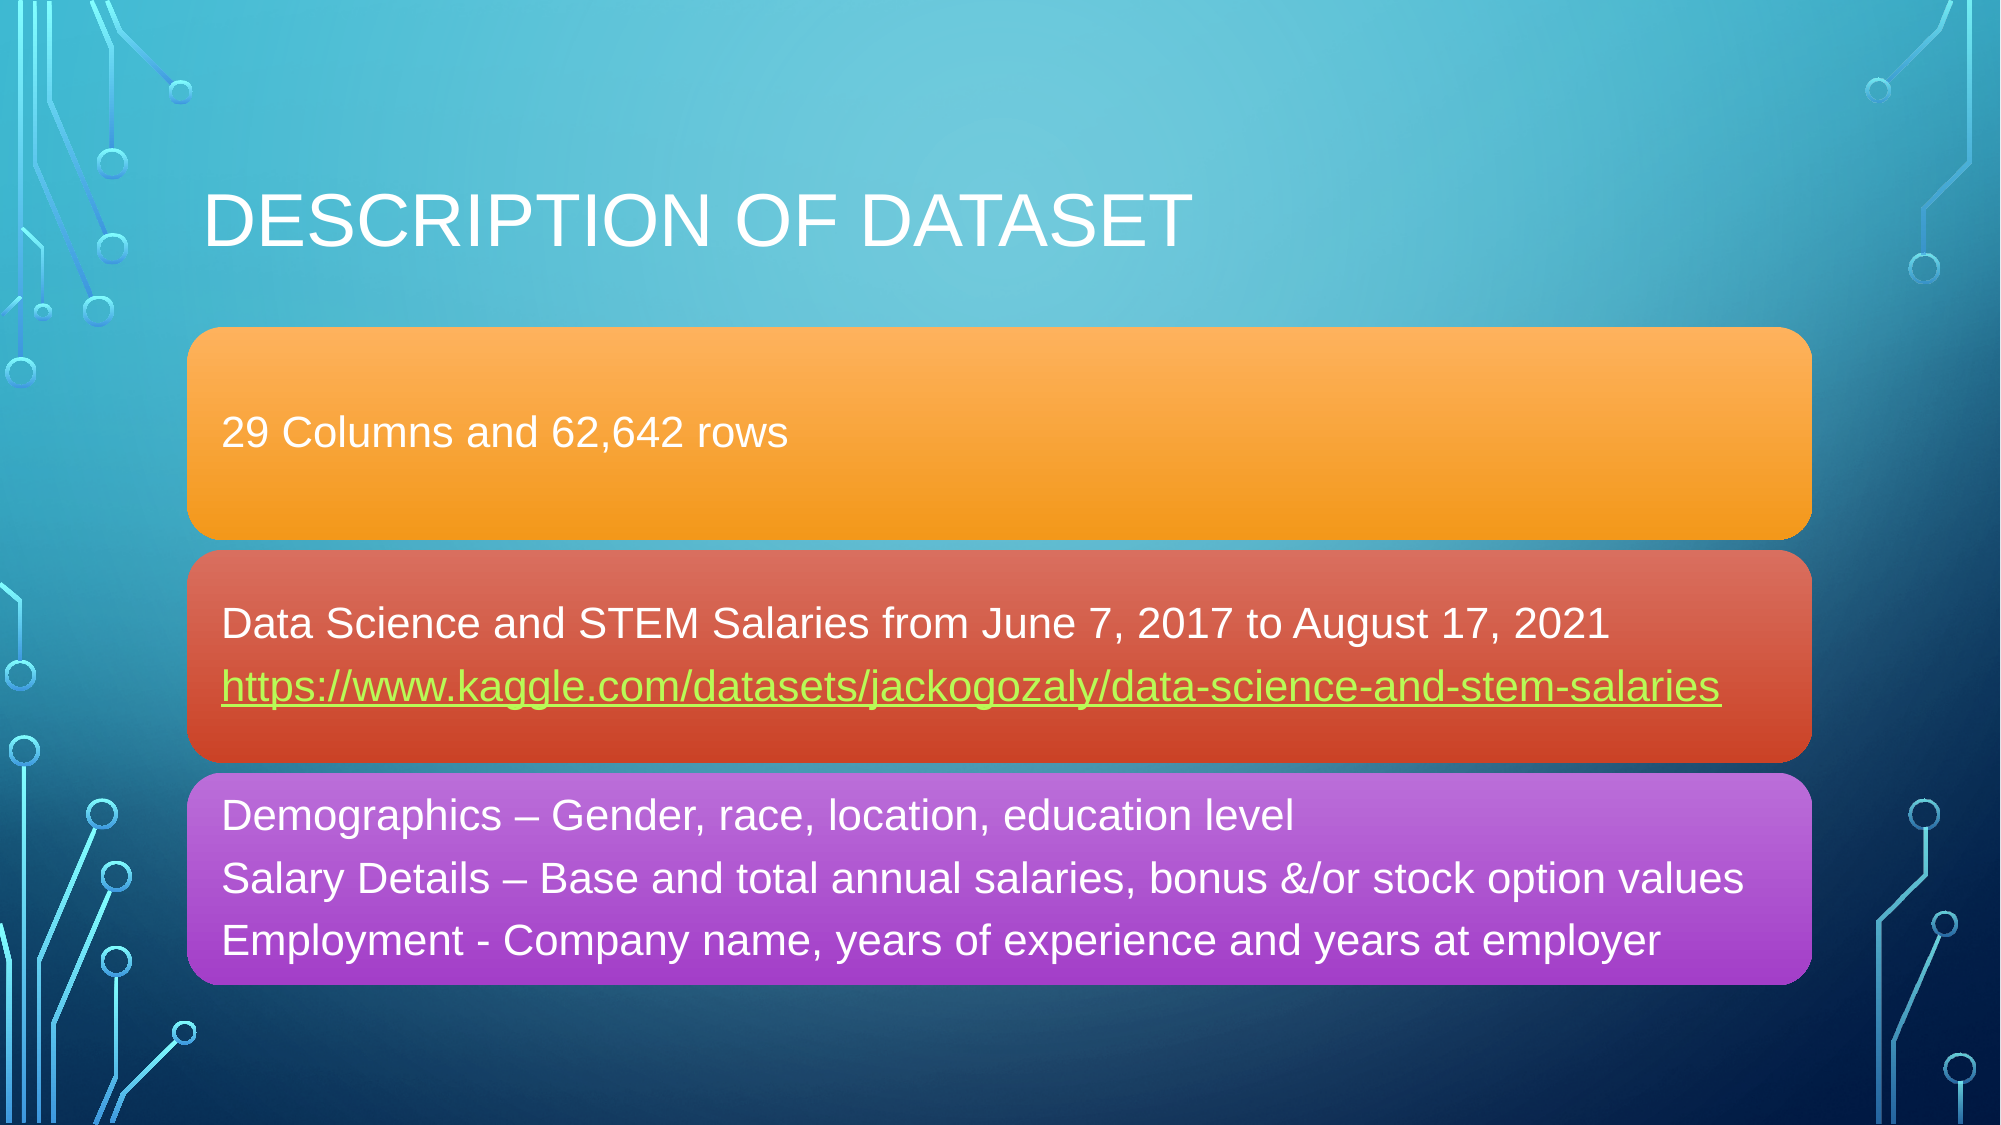

# Description of dataset
29 Columns and 62,642 rows
Data Science and STEM Salaries from June 7, 2017 to August 17, 2021
https://www.kaggle.com/datasets/jackogozaly/data-science-and-stem-salaries
Demographics – Gender, race, location, education level
Salary Details – Base and total annual salaries, bonus &/or stock option values
Employment - Company name, years of experience and years at employer